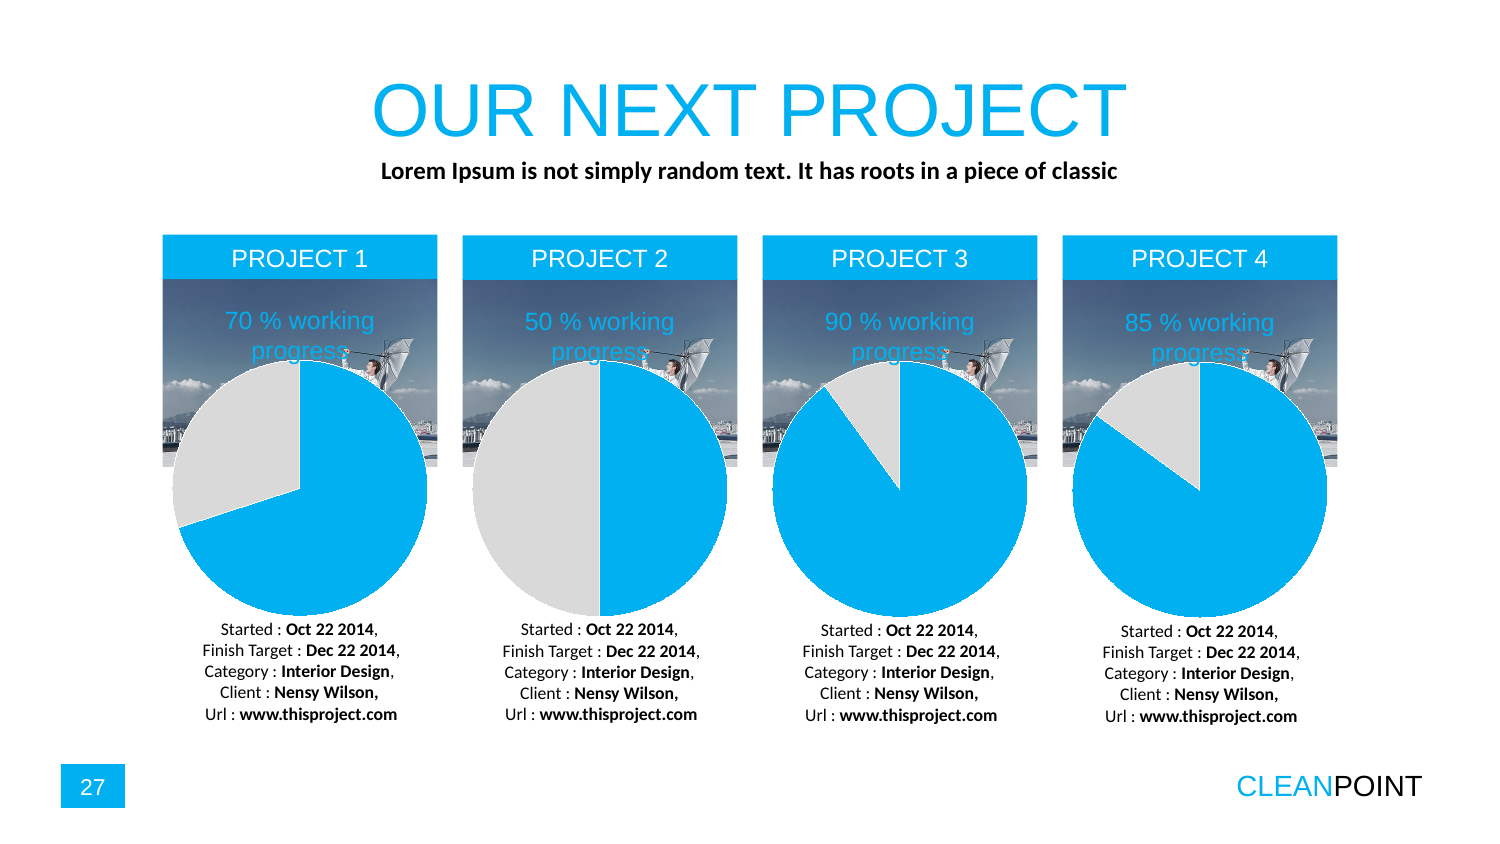

# OUR NEXT PROJECT
Lorem Ipsum is not simply random text. It has roots in a piece of classic
PROJECT 1
PROJECT 2
PROJECT 3
PROJECT 4

70 % working progress
50 % working progress
90 % working progress
85 % working progress

### Chart

| Category | Sales |
|---|---|
| 1st Qtr | 7.0 |
| 2nd Qtr | 3.0 |

### Chart

| Category | Sales |
|---|---|
| 1st Qtr | 5.0 |
| 2nd Qtr | 5.0 |

### Chart

| Category | Sales |
|---|---|
| 1st Qtr | 9.0 |
| 2nd Qtr | 1.0 |

### Chart

| Category | Sales |
|---|---|
| 1st Qtr | 8.5 |
| 2nd Qtr | 1.5 |
Started : Oct 22 2014,
Finish Target : Dec 22 2014, Category : Interior Design,
Client : Nensy Wilson,
Url : www.thisproject.com
Started : Oct 22 2014,
Finish Target : Dec 22 2014, Category : Interior Design,
Client : Nensy Wilson,
Url : www.thisproject.com
Started : Oct 22 2014,
Finish Target : Dec 22 2014, Category : Interior Design,
Client : Nensy Wilson,
Url : www.thisproject.com
Started : Oct 22 2014,
Finish Target : Dec 22 2014, Category : Interior Design,
Client : Nensy Wilson,
Url : www.thisproject.com
CLEANPOINT
27